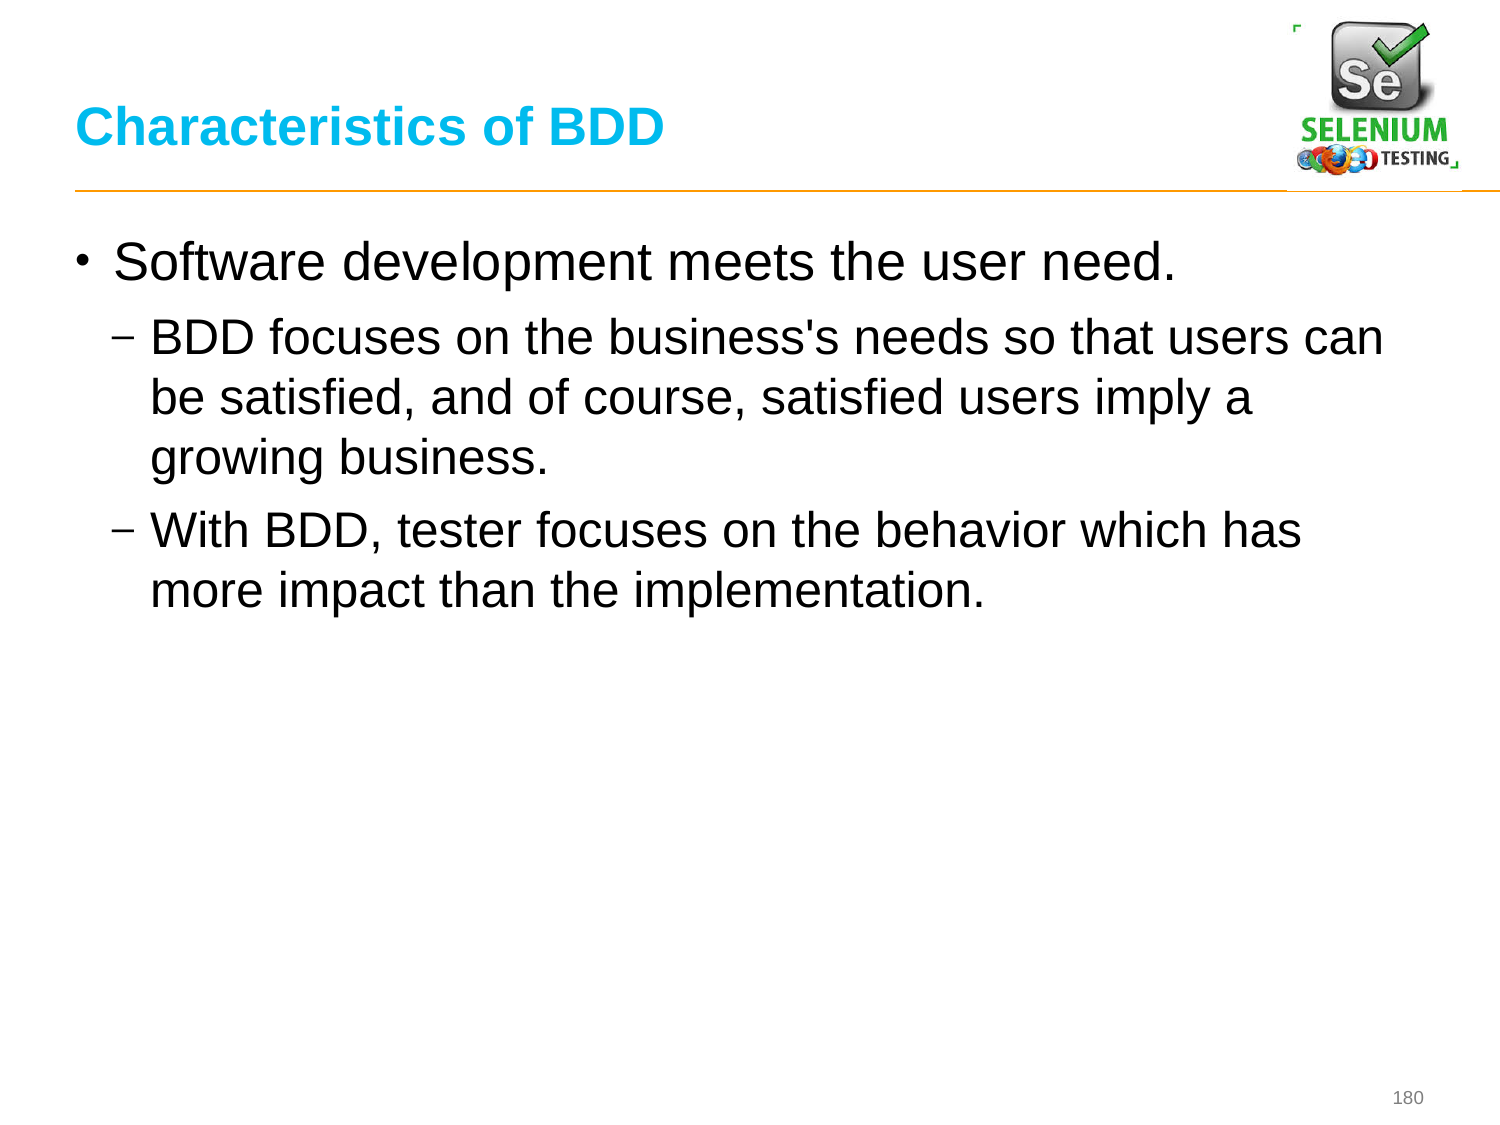

# Characteristics of BDD
Software development meets the user need.
BDD focuses on the business's needs so that users can be satisfied, and of course, satisfied users imply a growing business.
With BDD, tester focuses on the behavior which has more impact than the implementation.